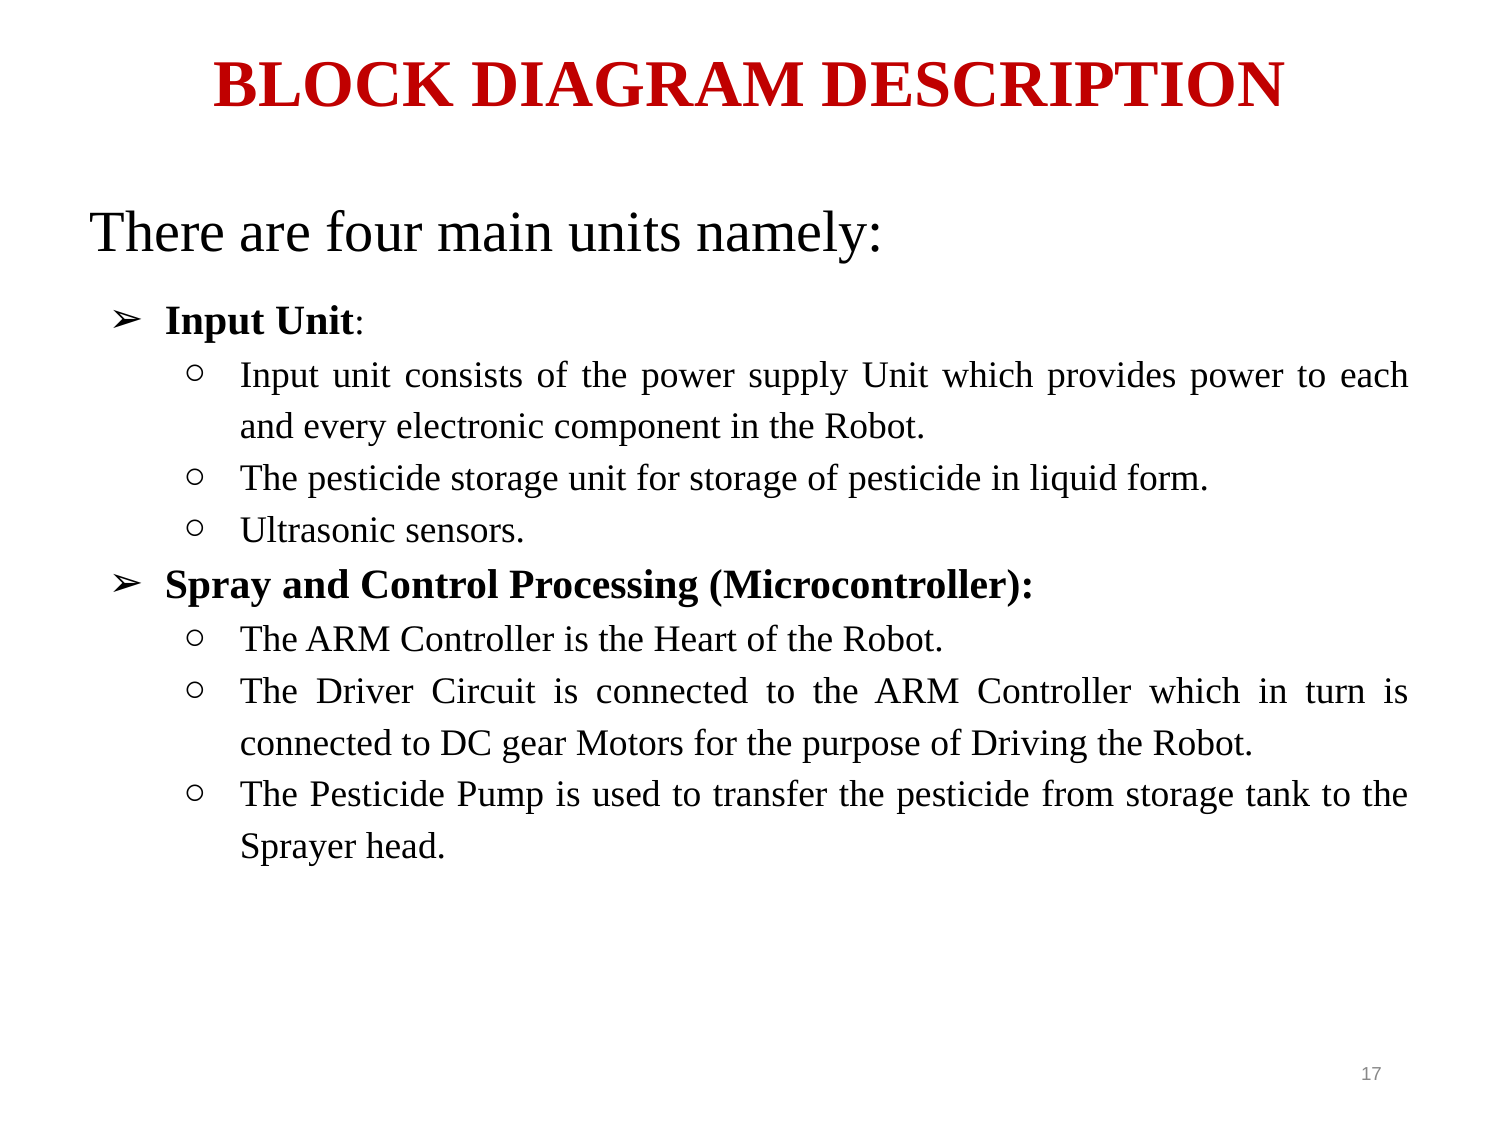

BLOCK DIAGRAM DESCRIPTION
There are four main units namely:
Input Unit:
Input unit consists of the power supply Unit which provides power to each and every electronic component in the Robot.
The pesticide storage unit for storage of pesticide in liquid form.
Ultrasonic sensors.
Spray and Control Processing (Microcontroller):
The ARM Controller is the Heart of the Robot.
The Driver Circuit is connected to the ARM Controller which in turn is connected to DC gear Motors for the purpose of Driving the Robot.
The Pesticide Pump is used to transfer the pesticide from storage tank to the Sprayer head.

17